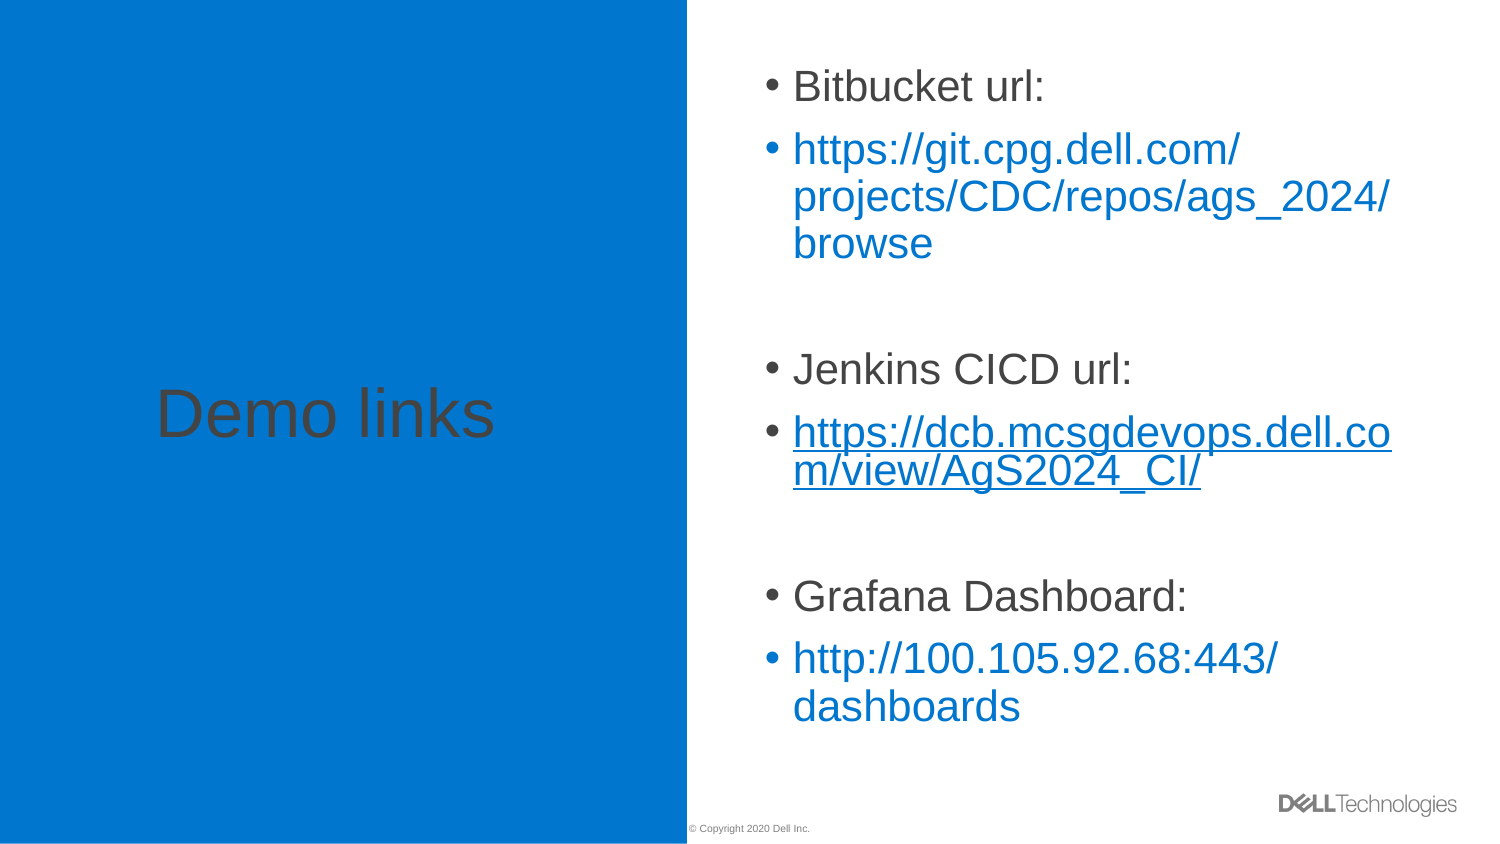

Bitbucket url:
https://git.cpg.dell.com/projects/CDC/repos/ags_2024/browse

Jenkins CICD url:
https://dcb.mcsgdevops.dell.com/view/AgS2024_CI/

Grafana Dashboard:
http://100.105.92.68:443/dashboards

# Demo links